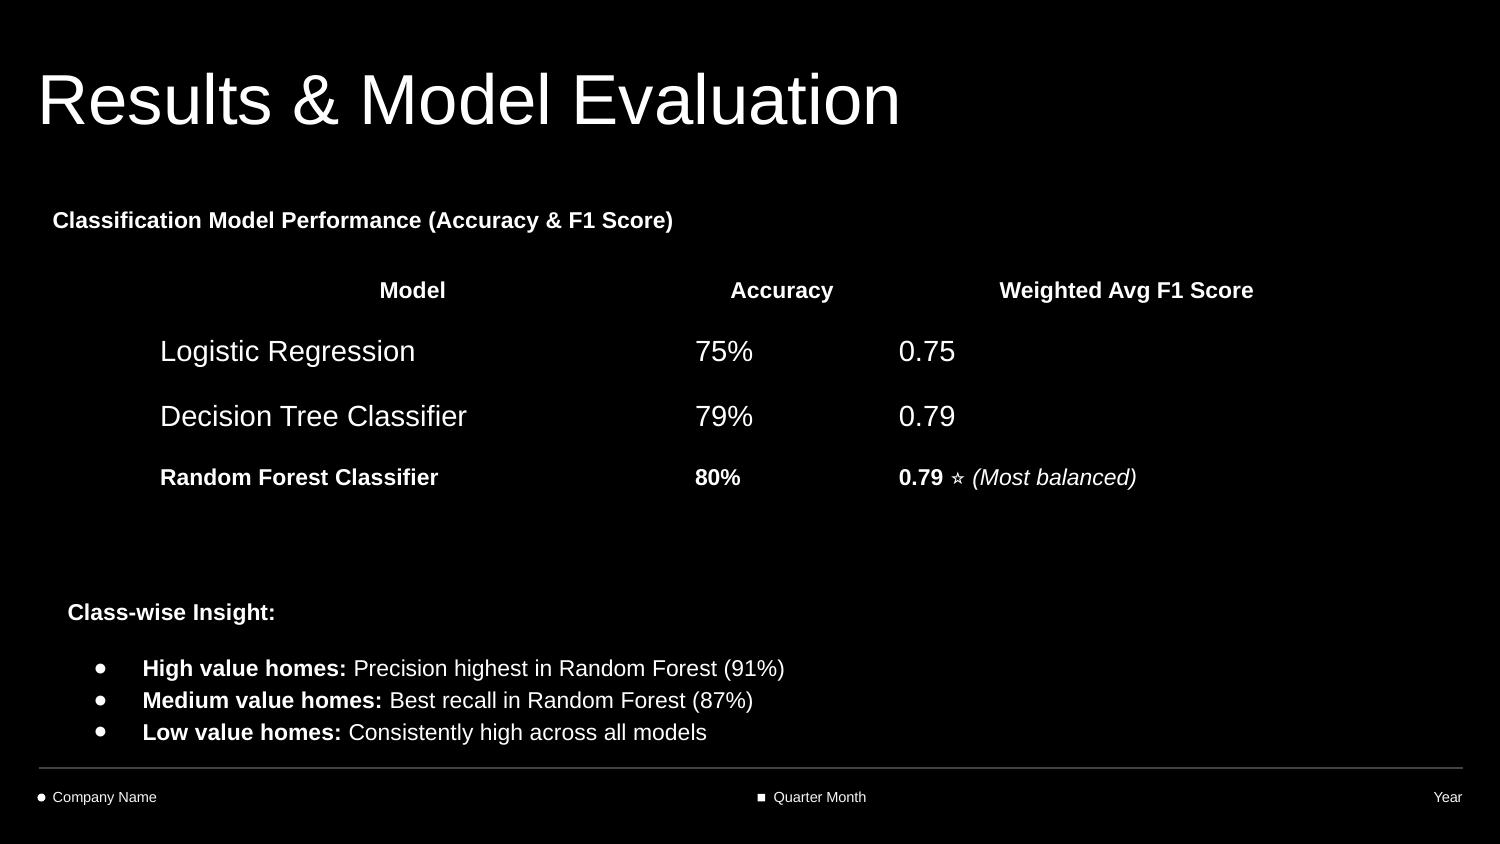

# Results & Model Evaluation
Classification Model Performance (Accuracy & F1 Score)
| Model | Accuracy | Weighted Avg F1 Score |
| --- | --- | --- |
| Logistic Regression | 75% | 0.75 |
| Decision Tree Classifier | 79% | 0.79 |
| Random Forest Classifier | 80% | 0.79 ⭐ (Most balanced) |
Class-wise Insight:
High value homes: Precision highest in Random Forest (91%)
Medium value homes: Best recall in Random Forest (87%)
Low value homes: Consistently high across all models

Company Name
Quarter Month
Year